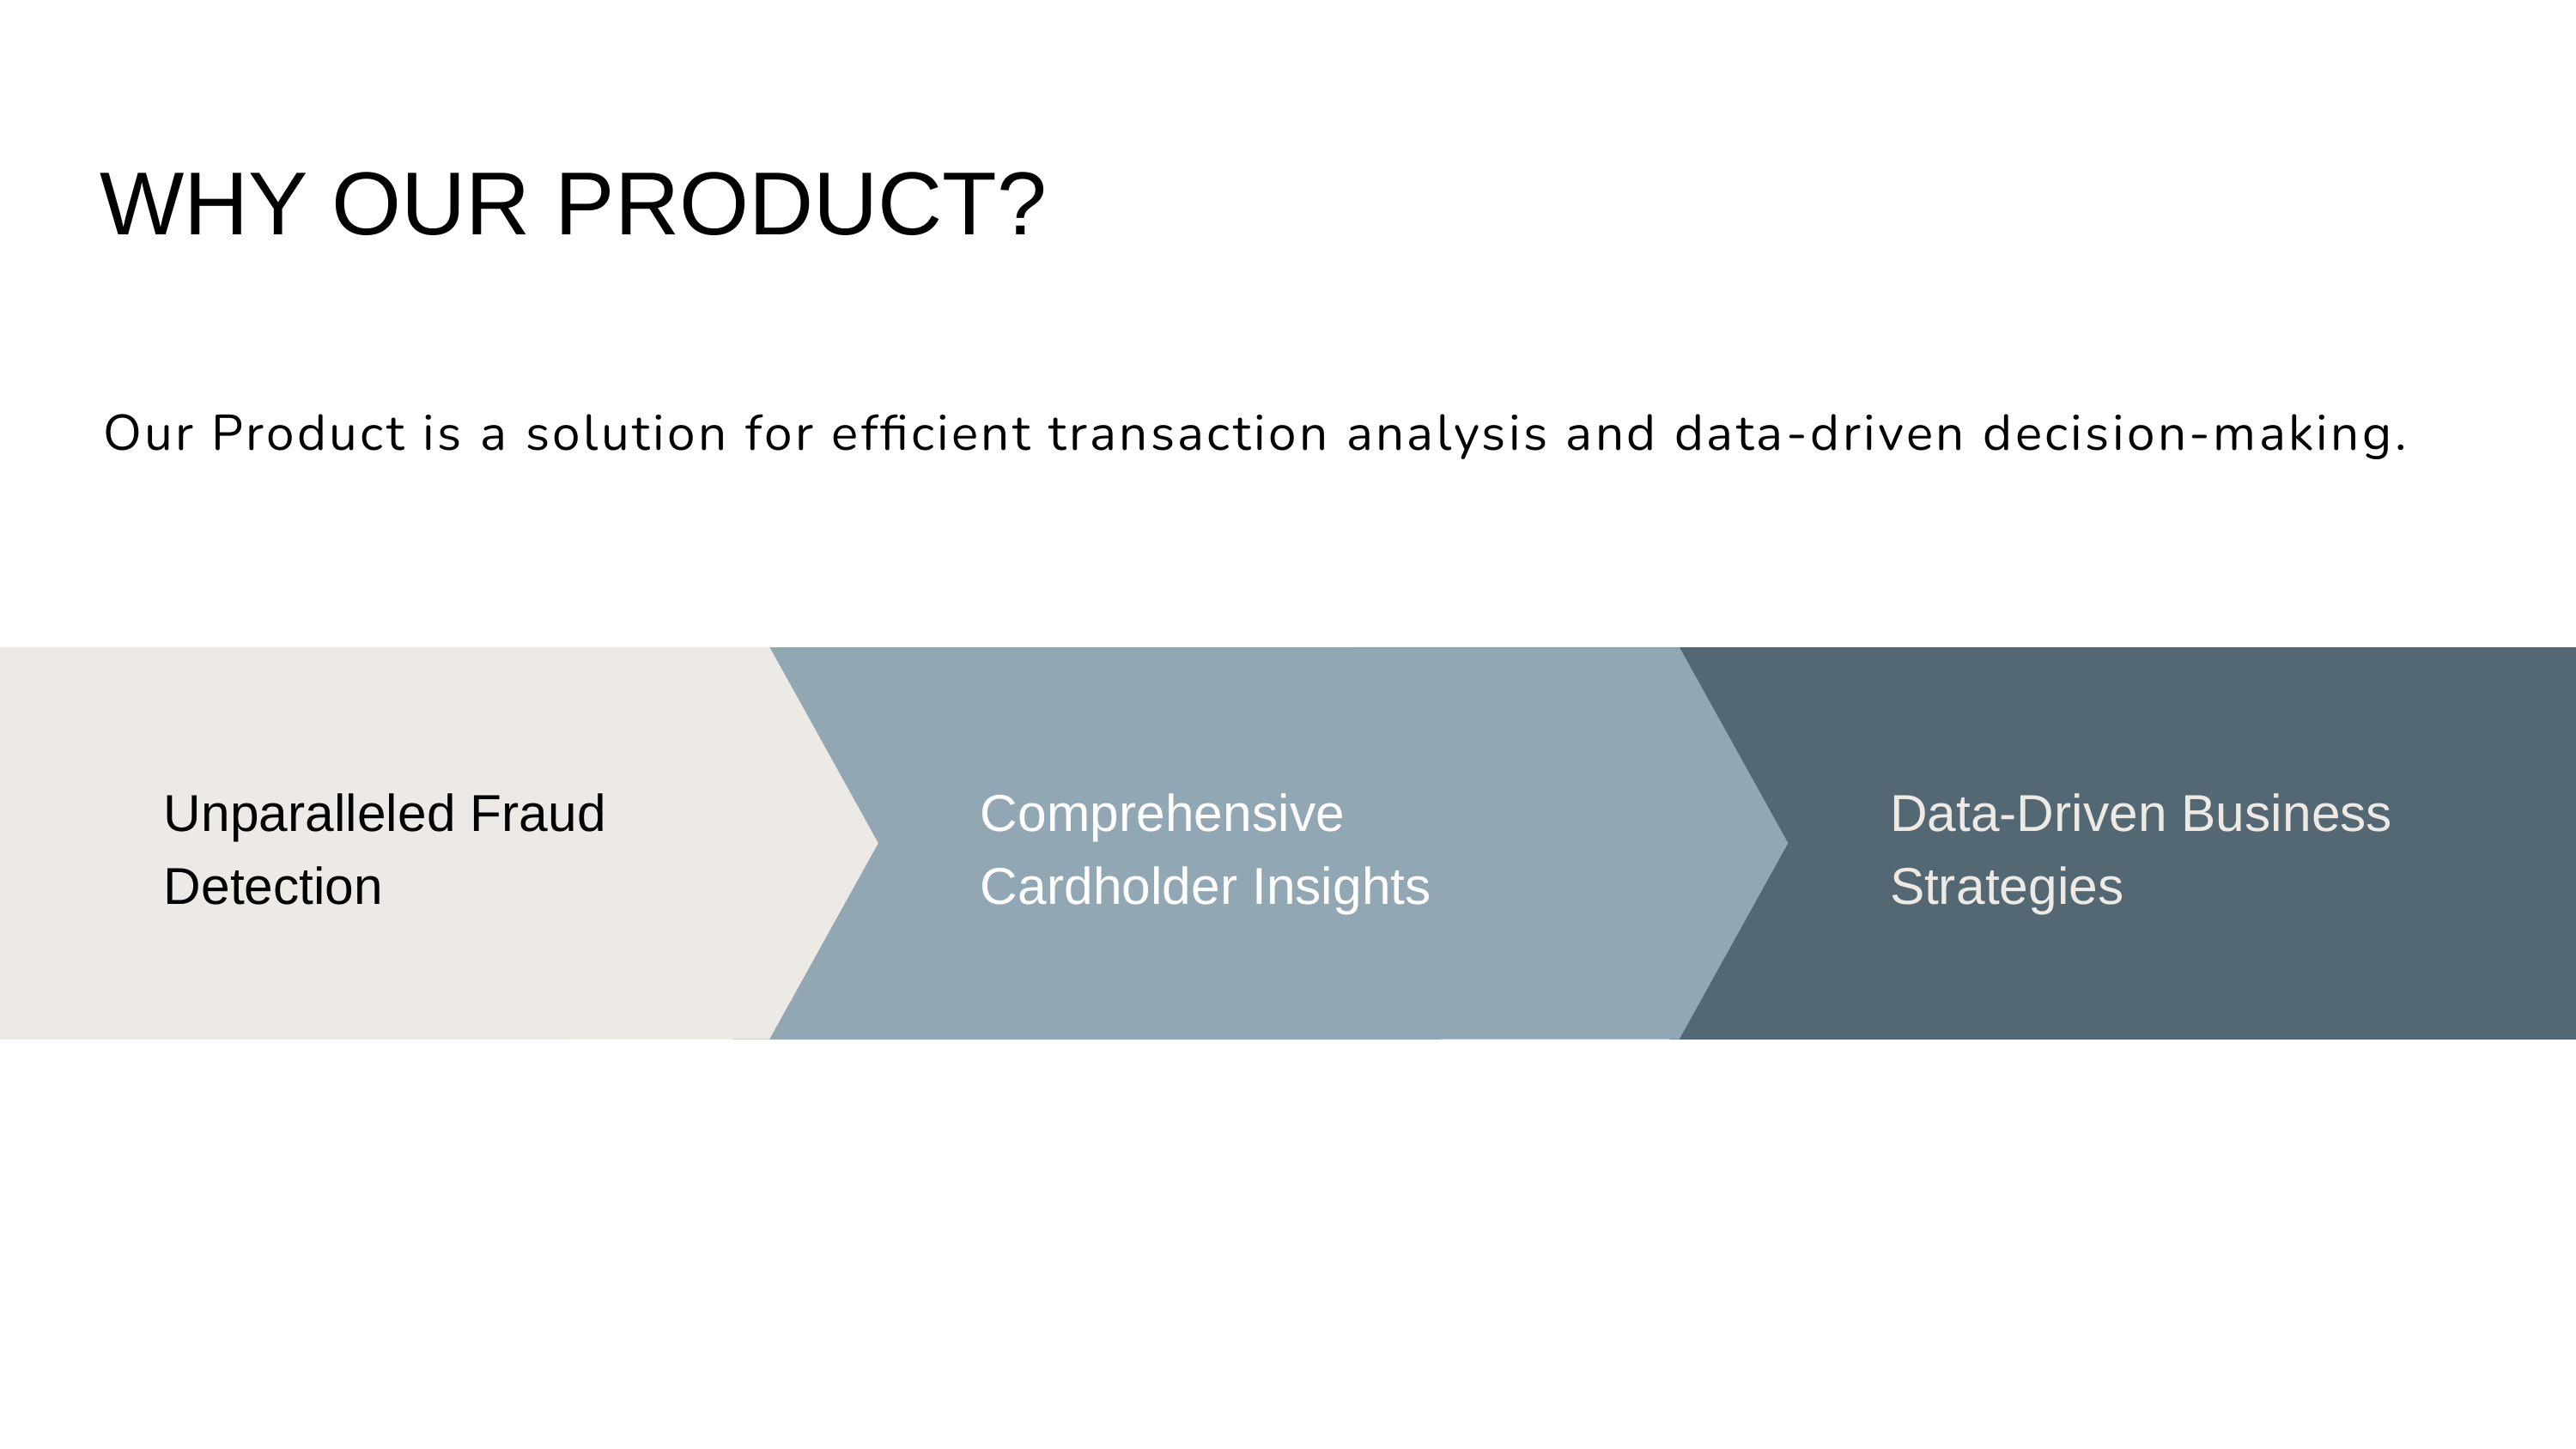

WHY OUR PRODUCT?

Our Product is a solution for efficient transaction analysis and data-driven decision-making.

Unparalleled Fraud Detection
Comprehensive Cardholder Insights
Data-Driven Business Strategies